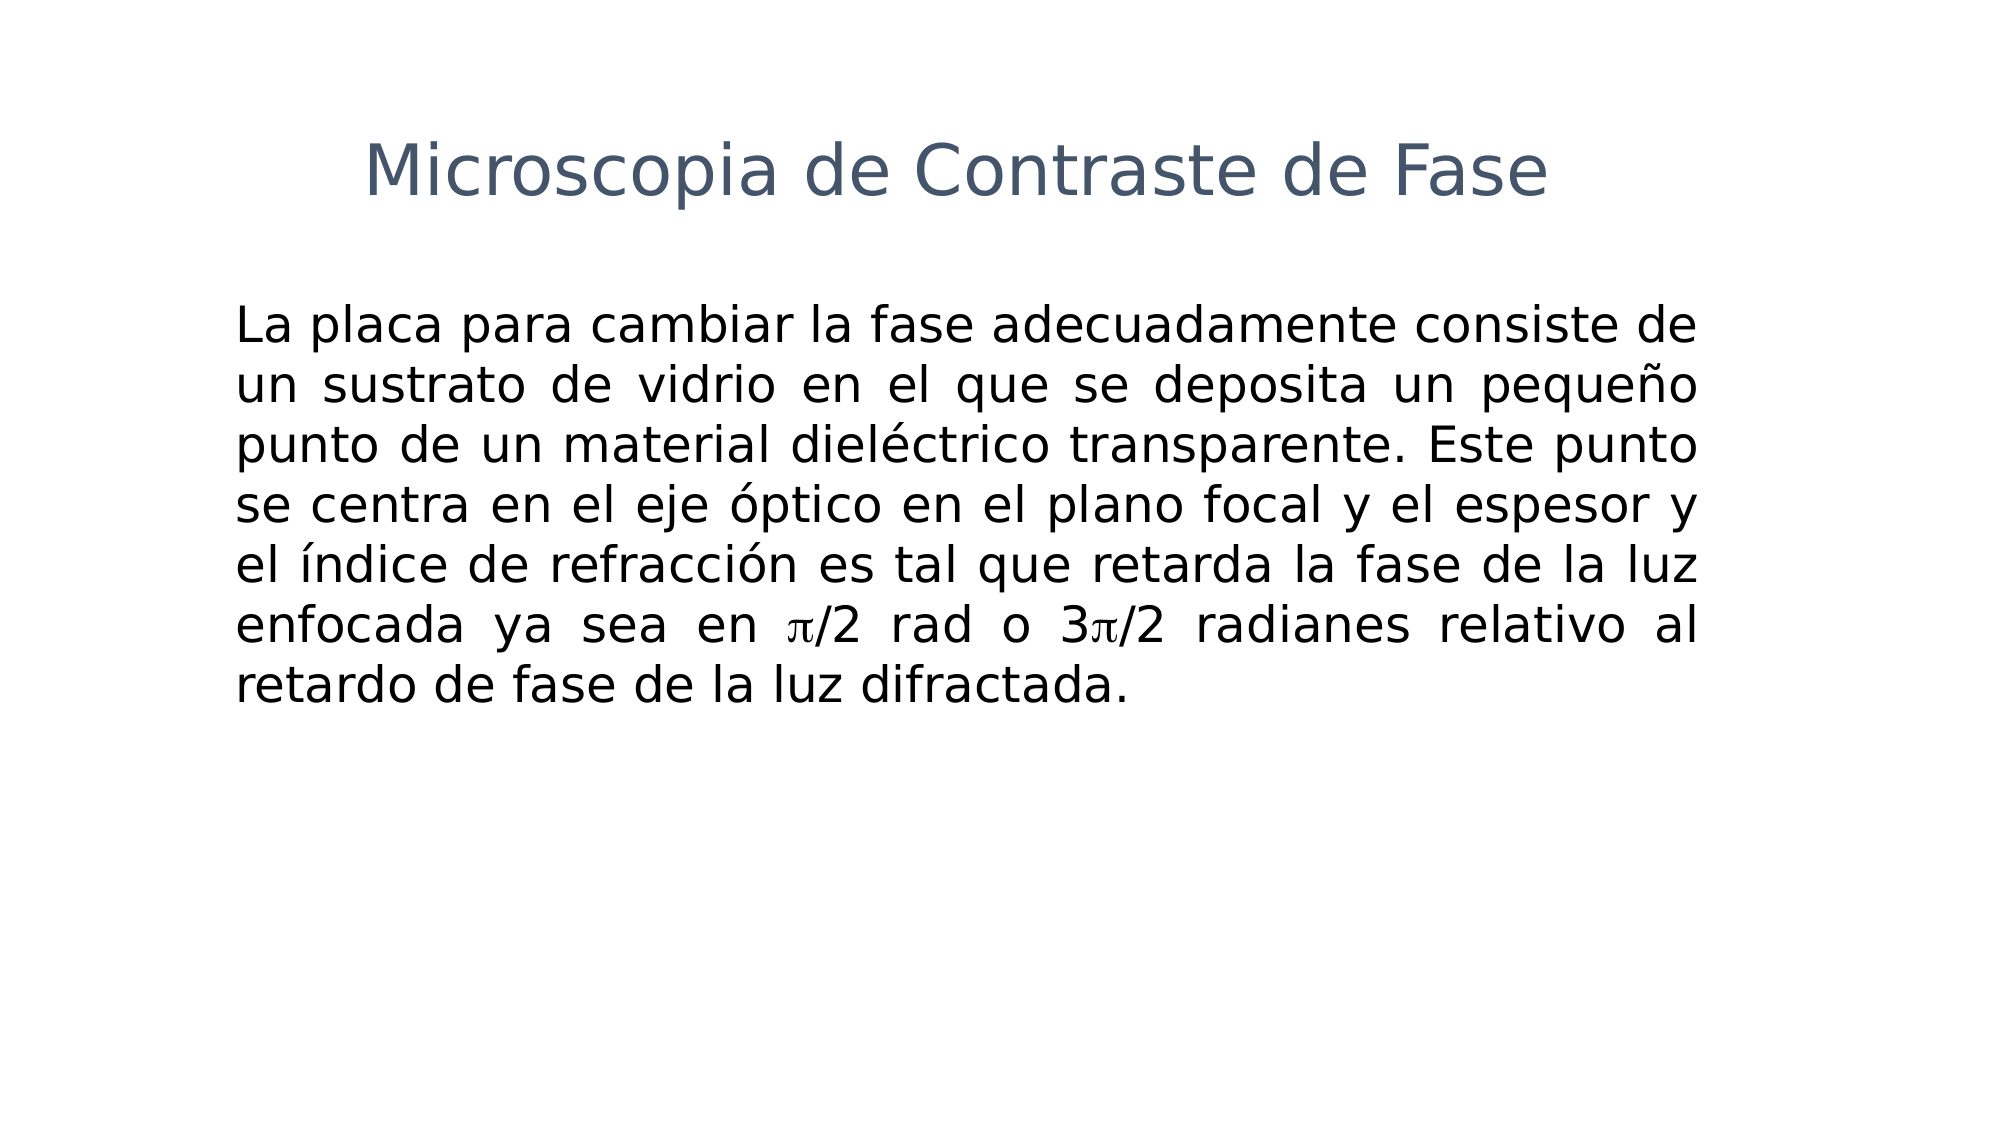

Microscopia de Contraste de Fase
La placa para cambiar la fase adecuadamente consiste de un sustrato de vidrio en el que se deposita un pequeño punto de un material dieléctrico transparente. Este punto se centra en el eje óptico en el plano focal y el espesor y el índice de refracción es tal que retarda la fase de la luz enfocada ya sea en π/2 rad o 3π/2 radianes relativo al retardo de fase de la luz difractada.